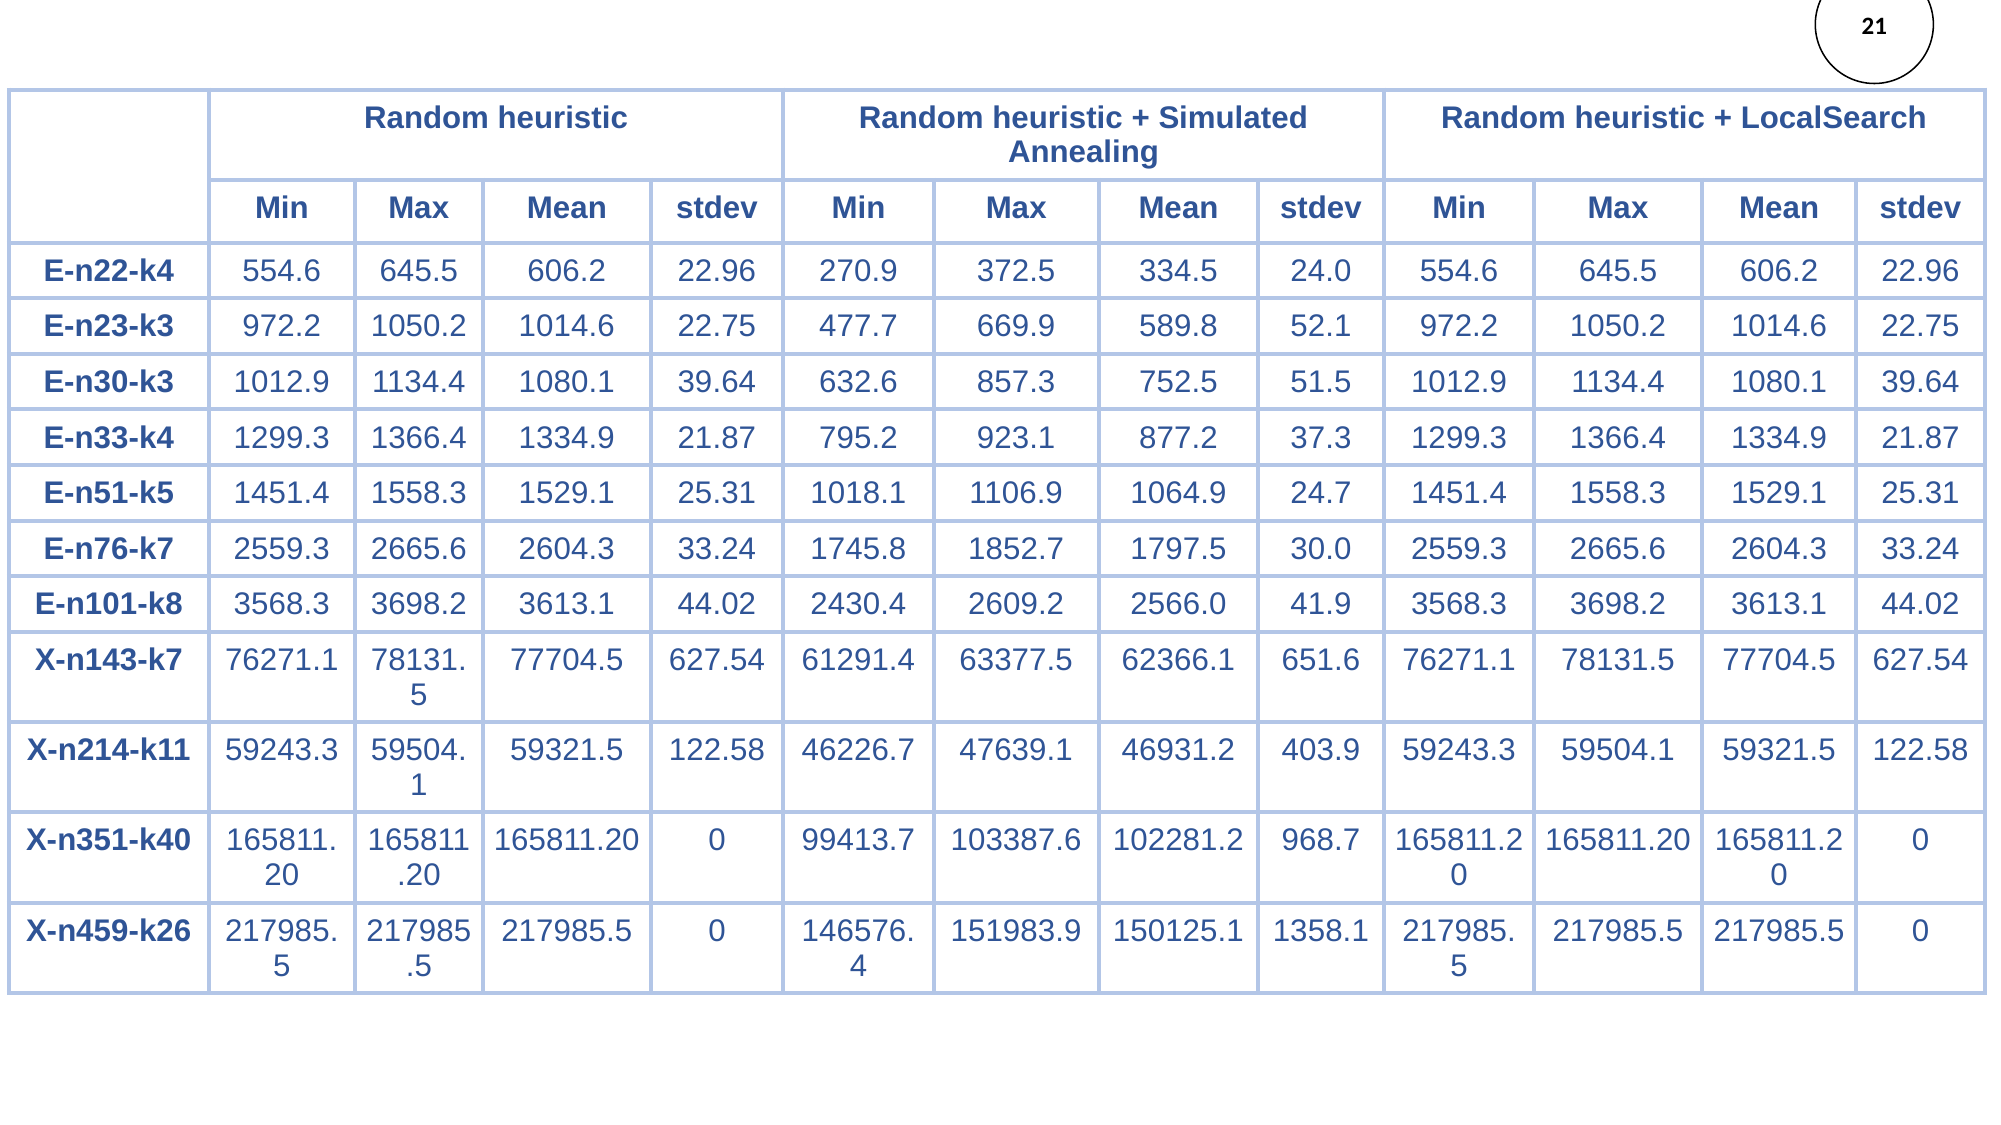

21
|  | Random heuristic |  |  |  | Random heuristic + Simulated Annealing |  |  |  | Random heuristic + LocalSearch |  |  |  |
| --- | --- | --- | --- | --- | --- | --- | --- | --- | --- | --- | --- | --- |
|  | Min | Max | Mean | stdev | Min | Max | Mean | stdev | Min | Max | Mean | stdev |
| E-n22-k4 | 554.6 | 645.5 | 606.2 | 22.96 | 270.9 | 372.5 | 334.5 | 24.0 | 554.6 | 645.5 | 606.2 | 22.96 |
| E-n23-k3 | 972.2 | 1050.2 | 1014.6 | 22.75 | 477.7 | 669.9 | 589.8 | 52.1 | 972.2 | 1050.2 | 1014.6 | 22.75 |
| E-n30-k3 | 1012.9 | 1134.4 | 1080.1 | 39.64 | 632.6 | 857.3 | 752.5 | 51.5 | 1012.9 | 1134.4 | 1080.1 | 39.64 |
| E-n33-k4 | 1299.3 | 1366.4 | 1334.9 | 21.87 | 795.2 | 923.1 | 877.2 | 37.3 | 1299.3 | 1366.4 | 1334.9 | 21.87 |
| E-n51-k5 | 1451.4 | 1558.3 | 1529.1 | 25.31 | 1018.1 | 1106.9 | 1064.9 | 24.7 | 1451.4 | 1558.3 | 1529.1 | 25.31 |
| E-n76-k7 | 2559.3 | 2665.6 | 2604.3 | 33.24 | 1745.8 | 1852.7 | 1797.5 | 30.0 | 2559.3 | 2665.6 | 2604.3 | 33.24 |
| E-n101-k8 | 3568.3 | 3698.2 | 3613.1 | 44.02 | 2430.4 | 2609.2 | 2566.0 | 41.9 | 3568.3 | 3698.2 | 3613.1 | 44.02 |
| X-n143-k7 | 76271.1 | 78131.5 | 77704.5 | 627.54 | 61291.4 | 63377.5 | 62366.1 | 651.6 | 76271.1 | 78131.5 | 77704.5 | 627.54 |
| X-n214-k11 | 59243.3 | 59504.1 | 59321.5 | 122.58 | 46226.7 | 47639.1 | 46931.2 | 403.9 | 59243.3 | 59504.1 | 59321.5 | 122.58 |
| X-n351-k40 | 165811.20 | 165811.20 | 165811.20 | 0 | 99413.7 | 103387.6 | 102281.2 | 968.7 | 165811.20 | 165811.20 | 165811.20 | 0 |
| X-n459-k26 | 217985.5 | 217985.5 | 217985.5 | 0 | 146576.4 | 151983.9 | 150125.1 | 1358.1 | 217985.5 | 217985.5 | 217985.5 | 0 |